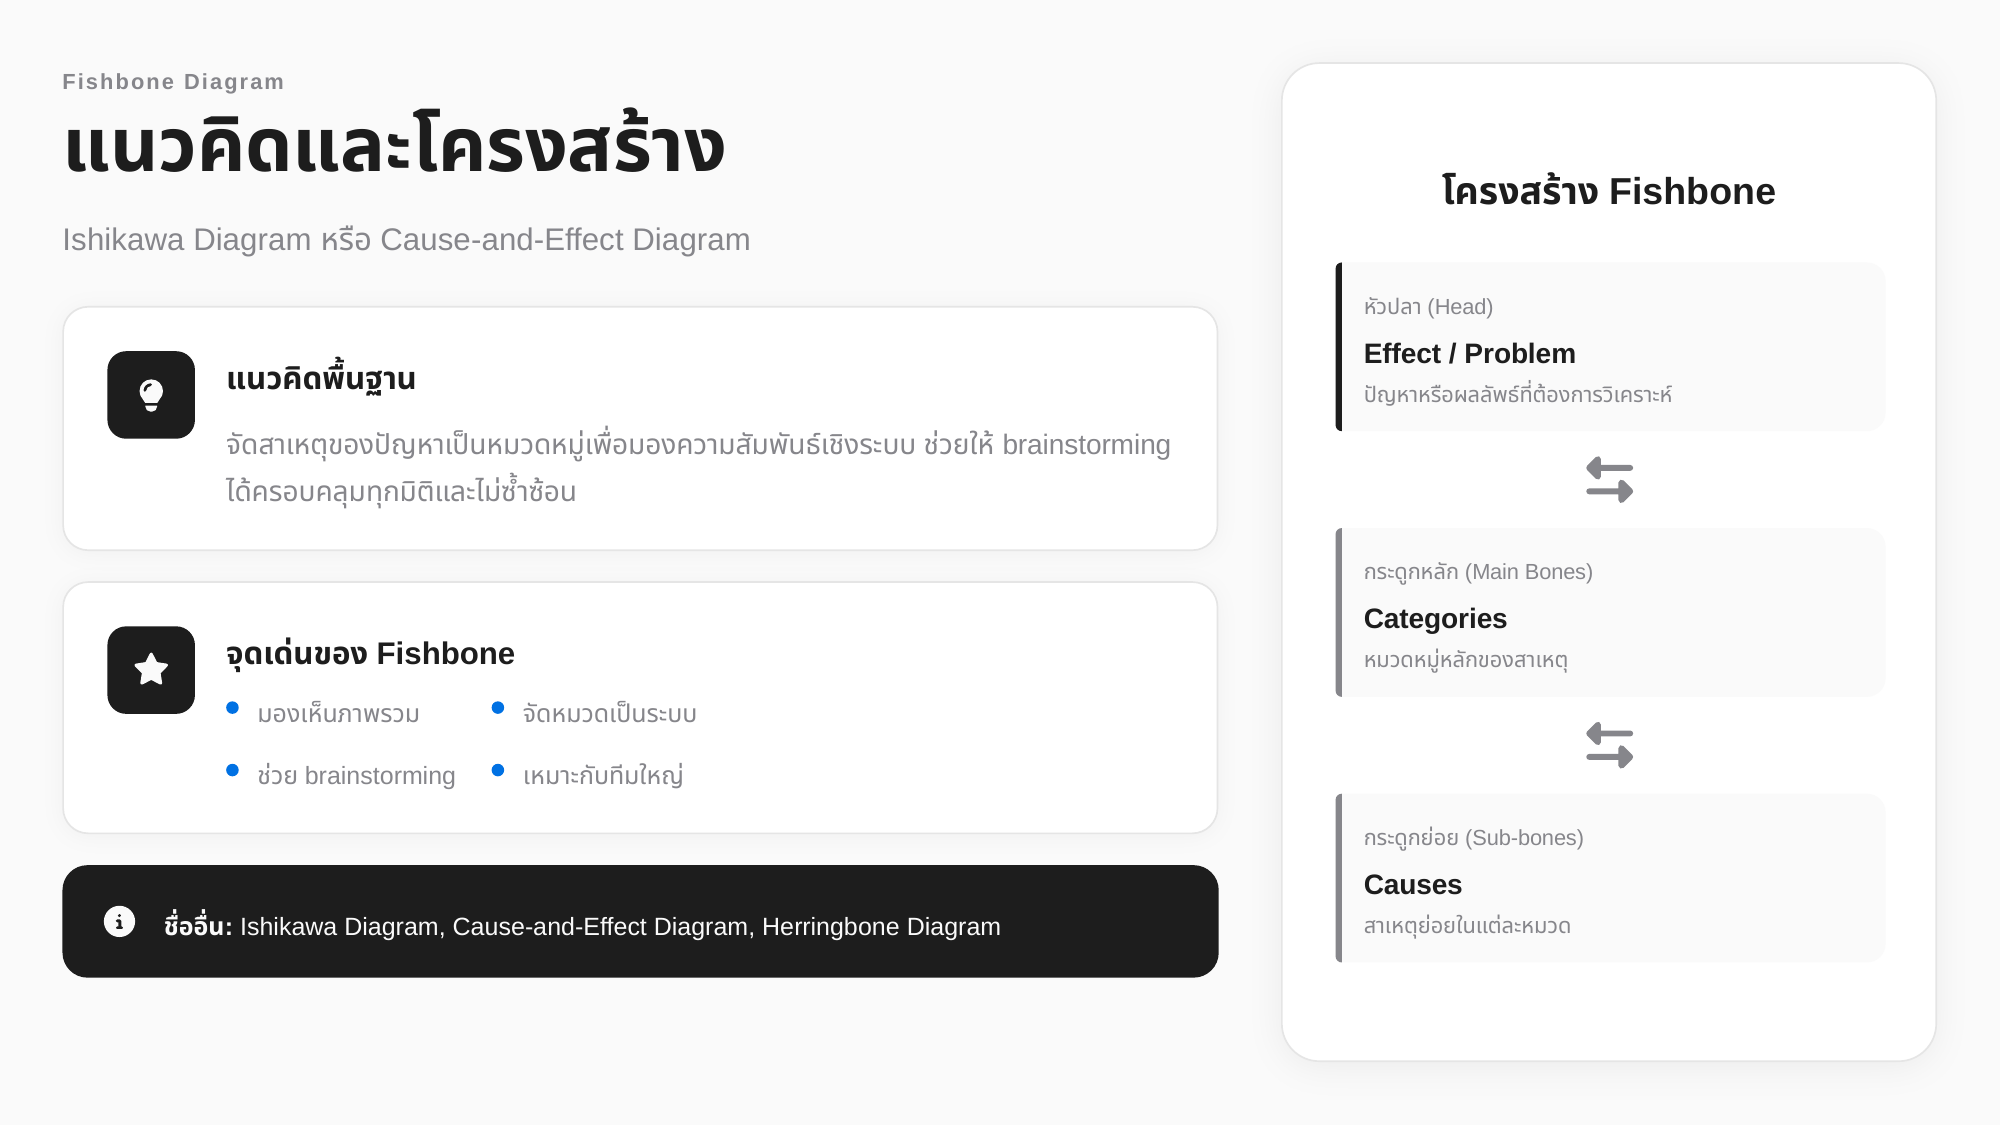

Fishbone Diagram

แนวคิดและโครงสร้าง
โครงสร้าง Fishbone
Ishikawa Diagram หรือ Cause-and-Effect Diagram

หัวปลา (Head)

Effect / Problem

แนวคิดพื้นฐาน
ปัญหาหรือผลลัพธ์ที่ต้องการวิเคราะห์

จัดสาเหตุของปัญหาเป็นหมวดหมู่เพื่อมองความสัมพันธ์เชิงระบบ ช่วยให้ brainstorming ได้ครอบคลุมทุกมิติและไม่ซ้ำซ้อน

กระดูกหลัก (Main Bones)

Categories

จุดเด่นของ Fishbone
หมวดหมู่หลักของสาเหตุ

มองเห็นภาพรวม
จัดหมวดเป็นระบบ

ช่วย brainstorming
เหมาะกับทีมใหญ่

กระดูกย่อย (Sub-bones)
Causes

ชื่ออื่น: Ishikawa Diagram, Cause-and-Effect Diagram, Herringbone Diagram

สาเหตุย่อยในแต่ละหมวด